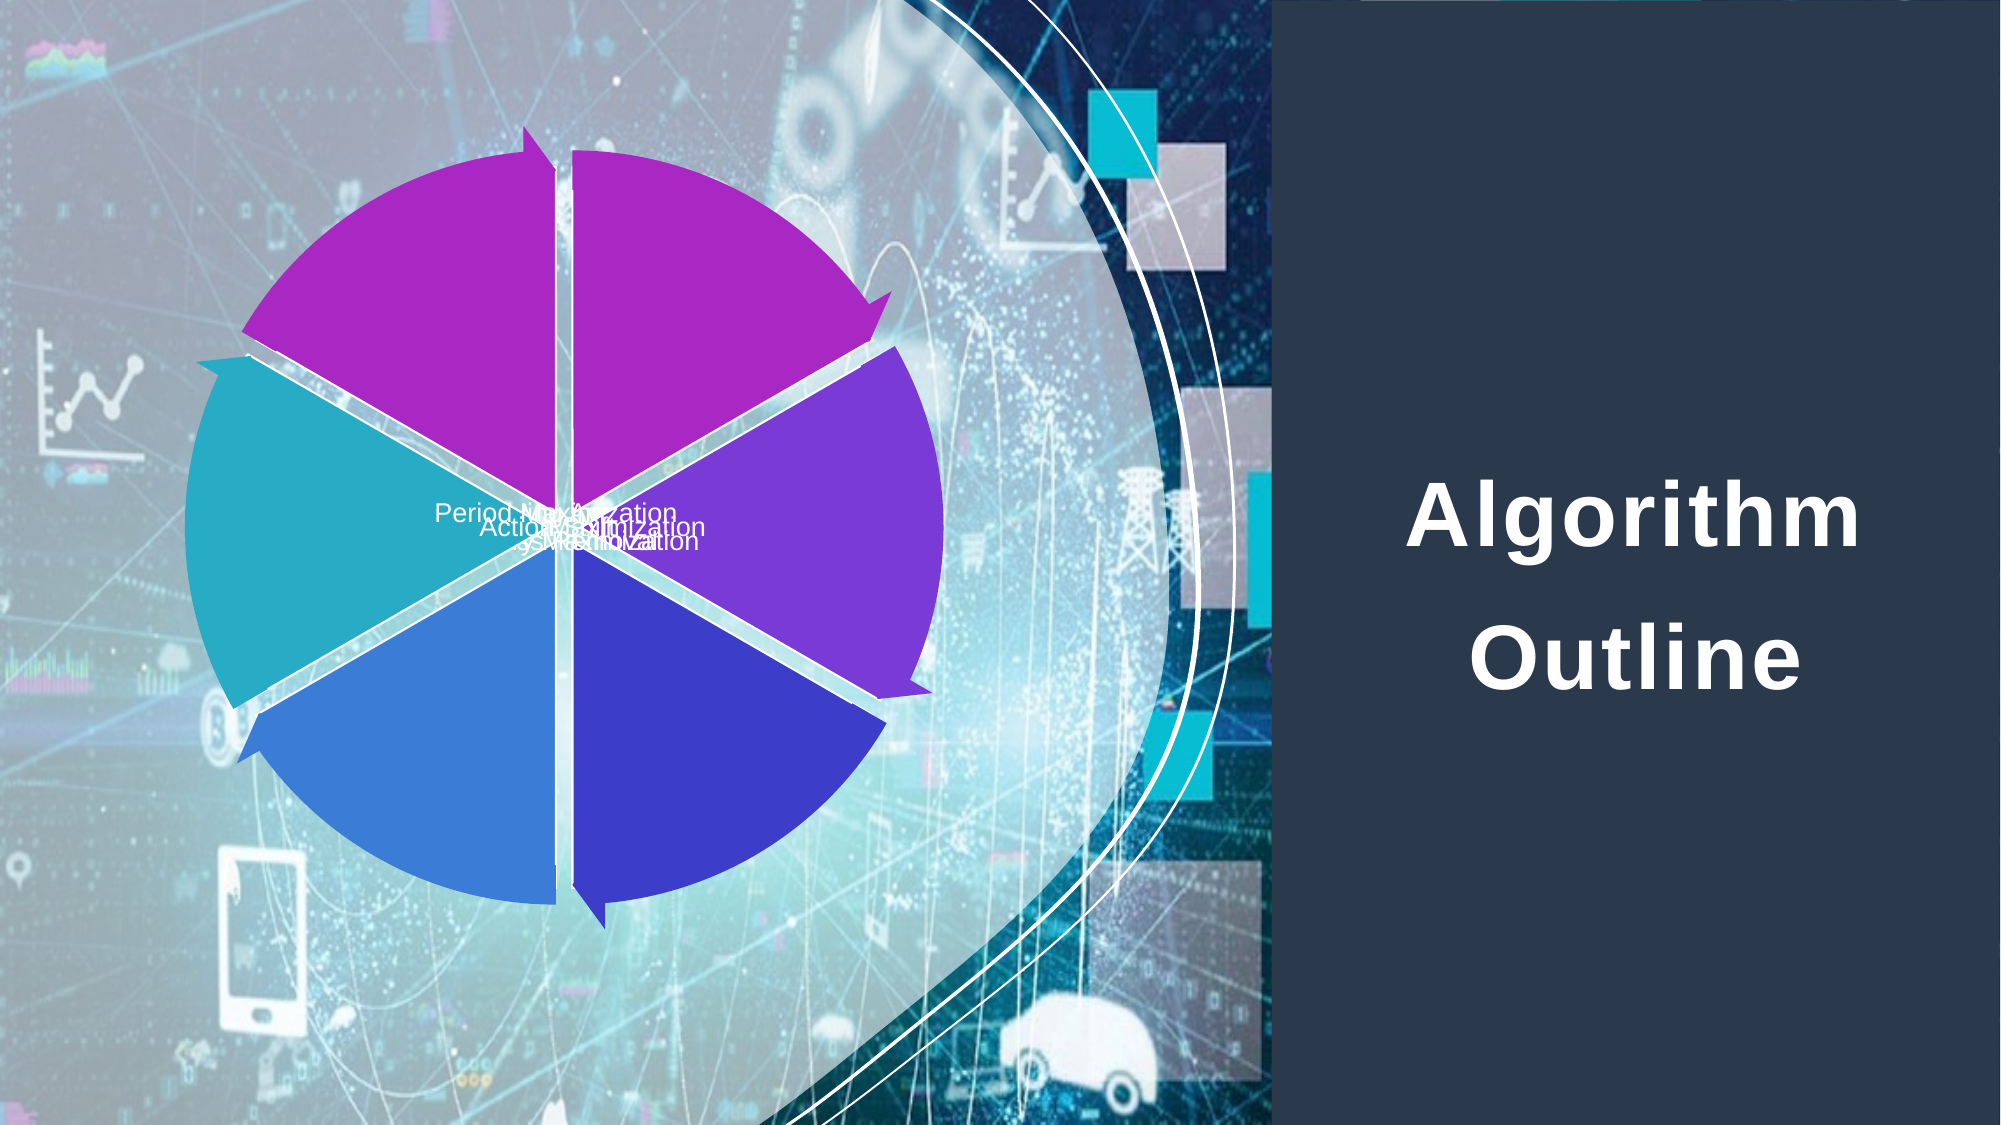

# Algorithm Outline
Moving Average
Region Maximization
Loss Removal
Stationary Maximization
Action Shift
Period Maximization